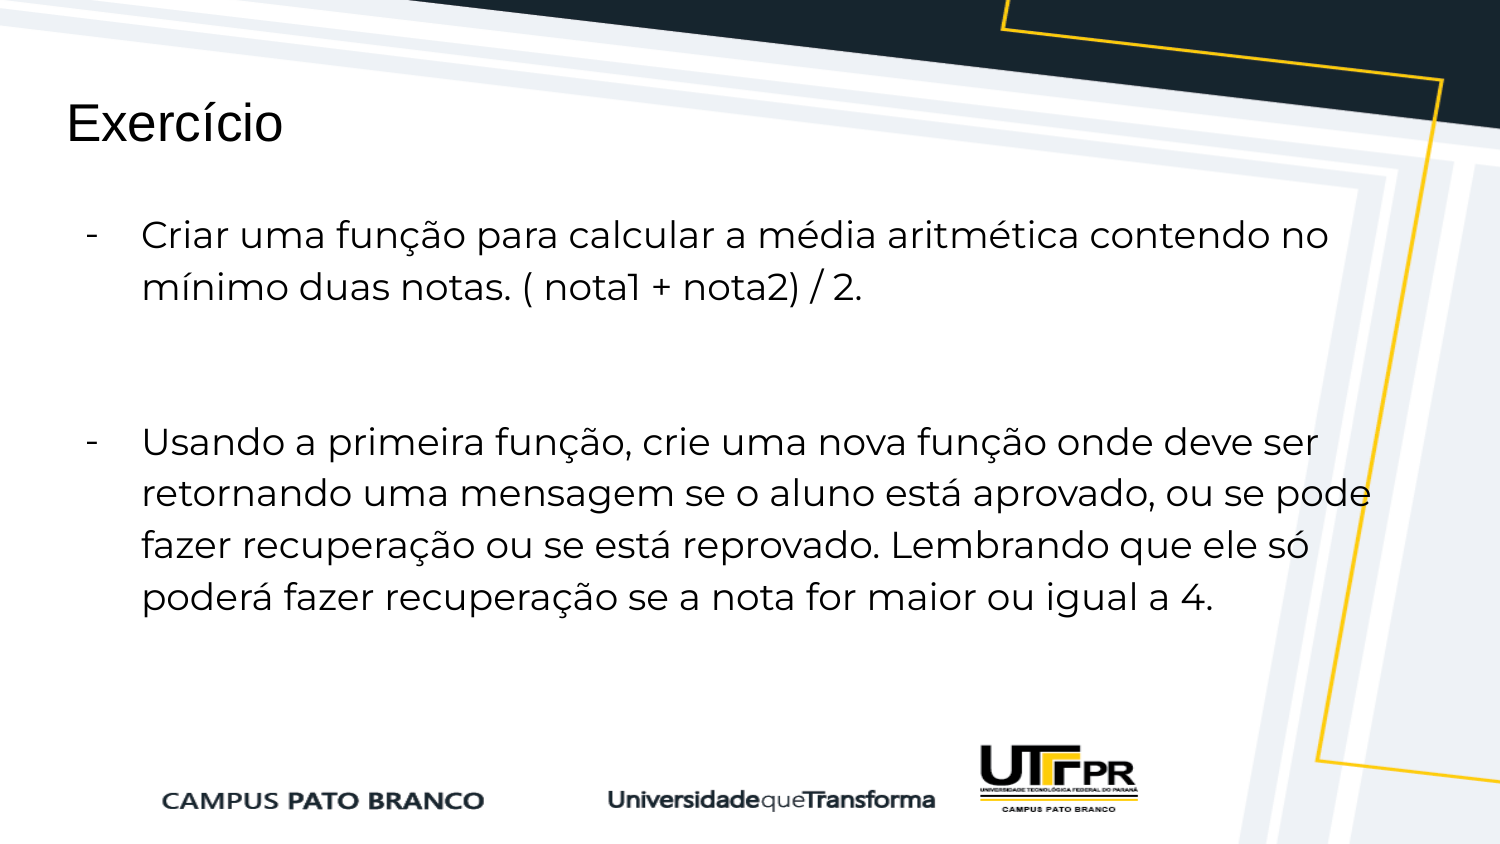

# Exercício
Criar uma função para calcular a média aritmética contendo no mínimo duas notas. ( nota1 + nota2) / 2.

Usando a primeira função, crie uma nova função onde deve ser retornando uma mensagem se o aluno está aprovado, ou se pode fazer recuperação ou se está reprovado. Lembrando que ele só poderá fazer recuperação se a nota for maior ou igual a 4.